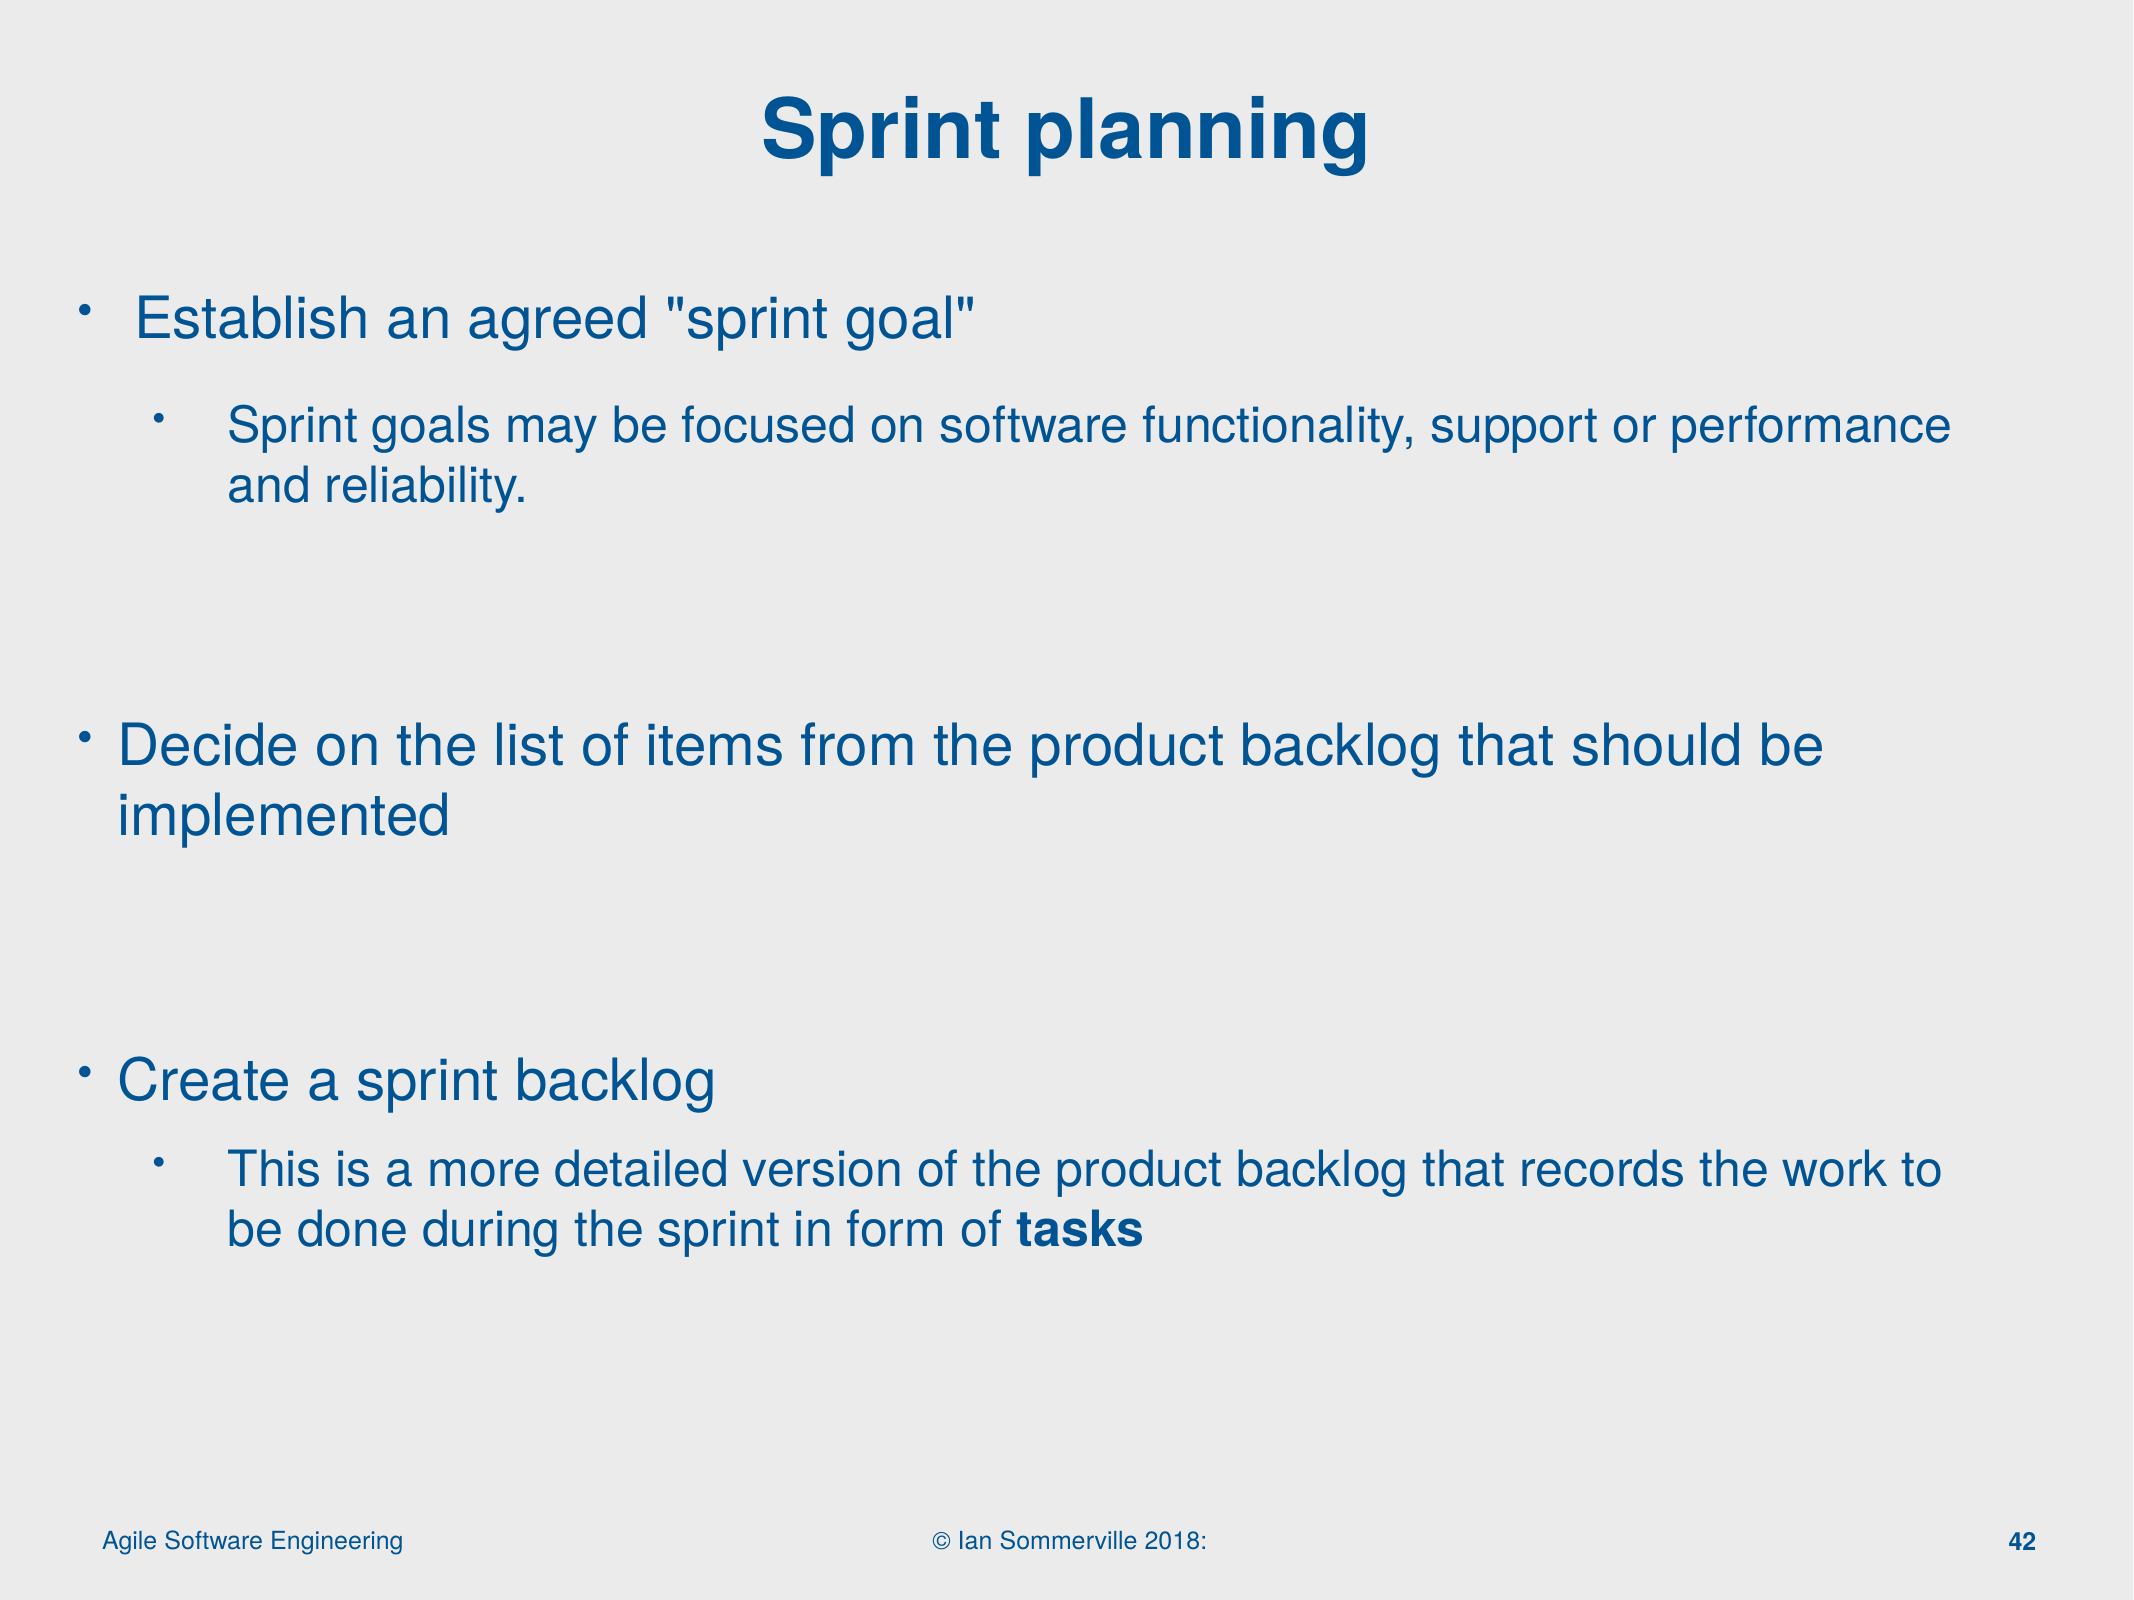

# Sprint planning
 Establish an agreed "sprint goal"
Sprint goals may be focused on software functionality, support or performance and reliability.

Decide on the list of items from the product backlog that should be implemented

Create a sprint backlog
This is a more detailed version of the product backlog that records the work to be done during the sprint in form of tasks
42